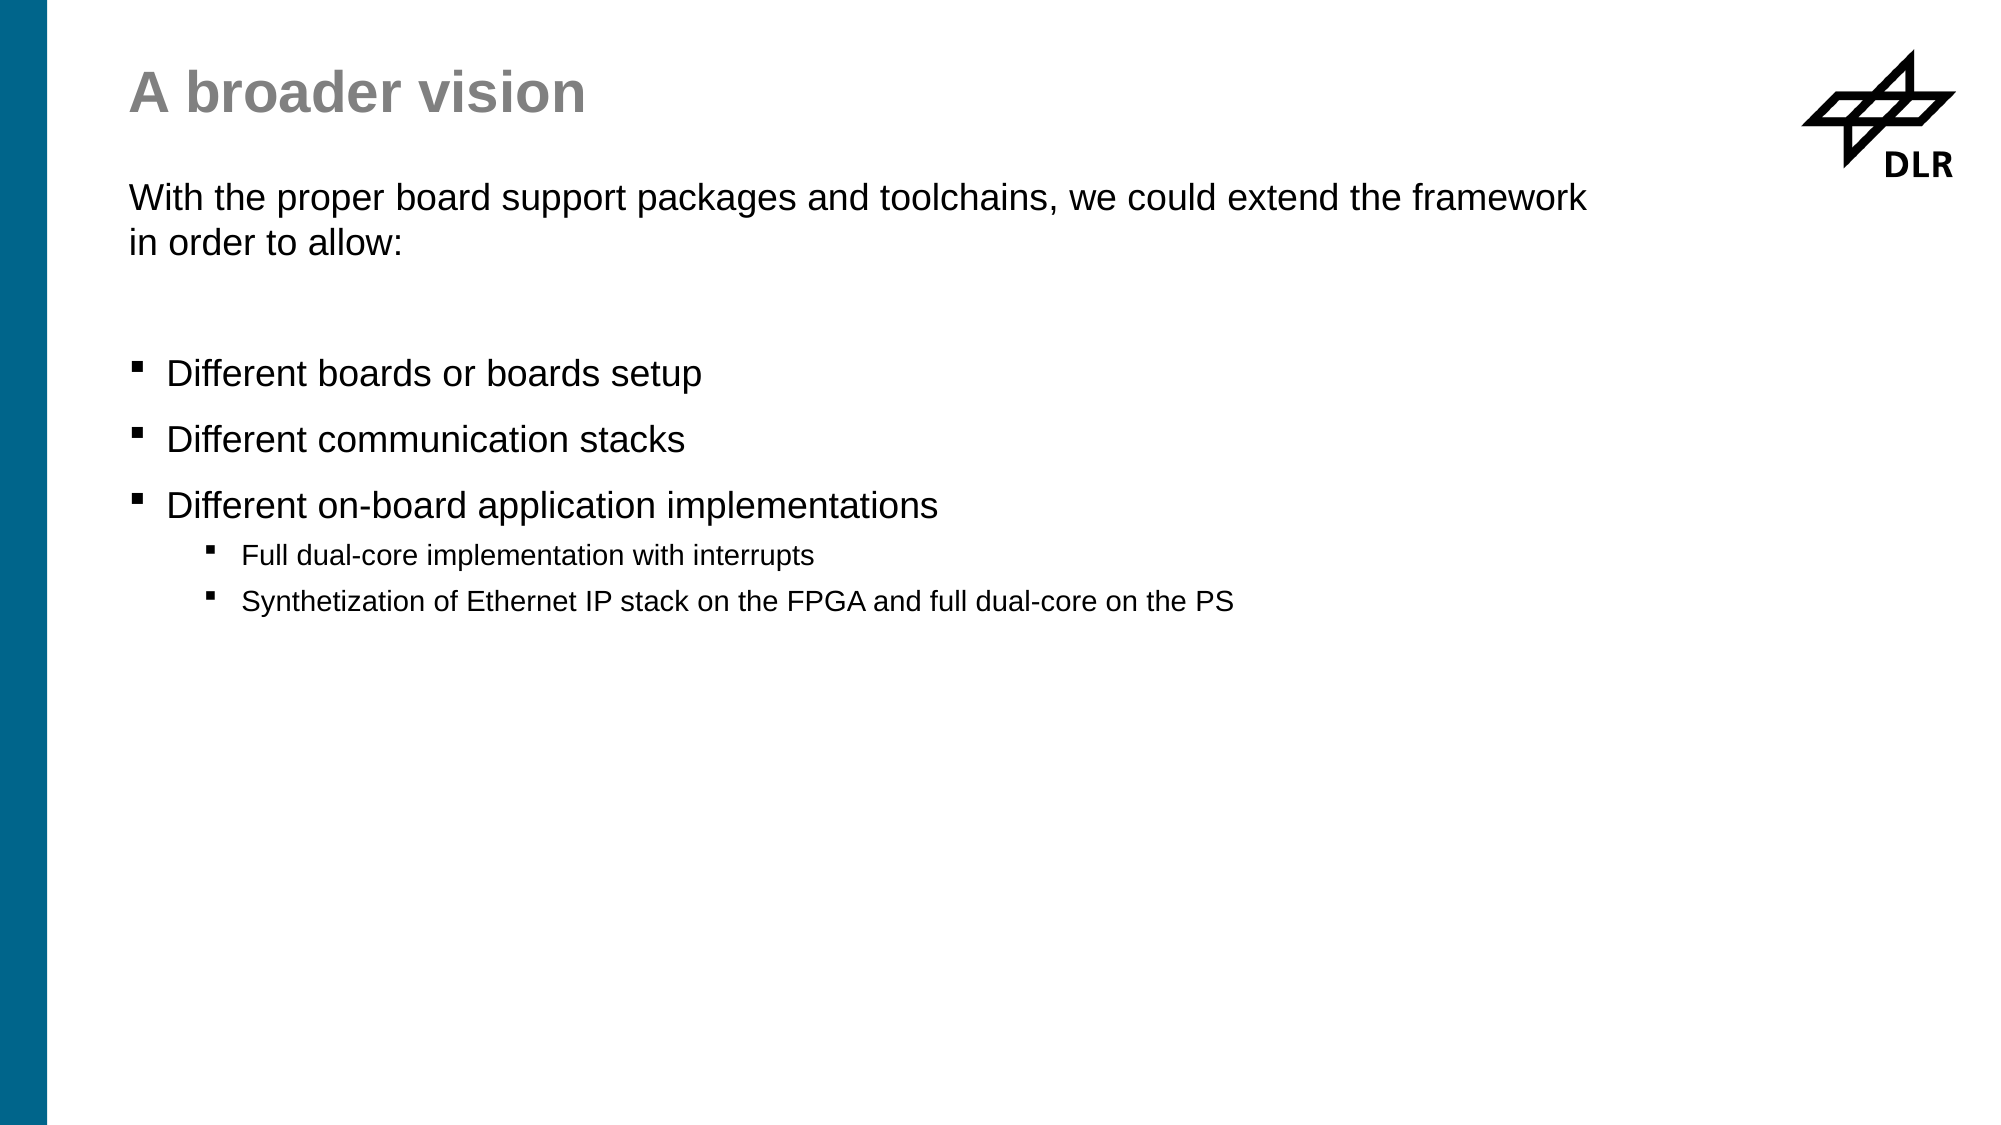

# A broader vision
With the proper board support packages and toolchains, we could extend the framework in order to allow:

Different boards or boards setup
Different communication stacks
Different on-board application implementations
Full dual-core implementation with interrupts
Synthetization of Ethernet IP stack on the FPGA and full dual-core on the PS